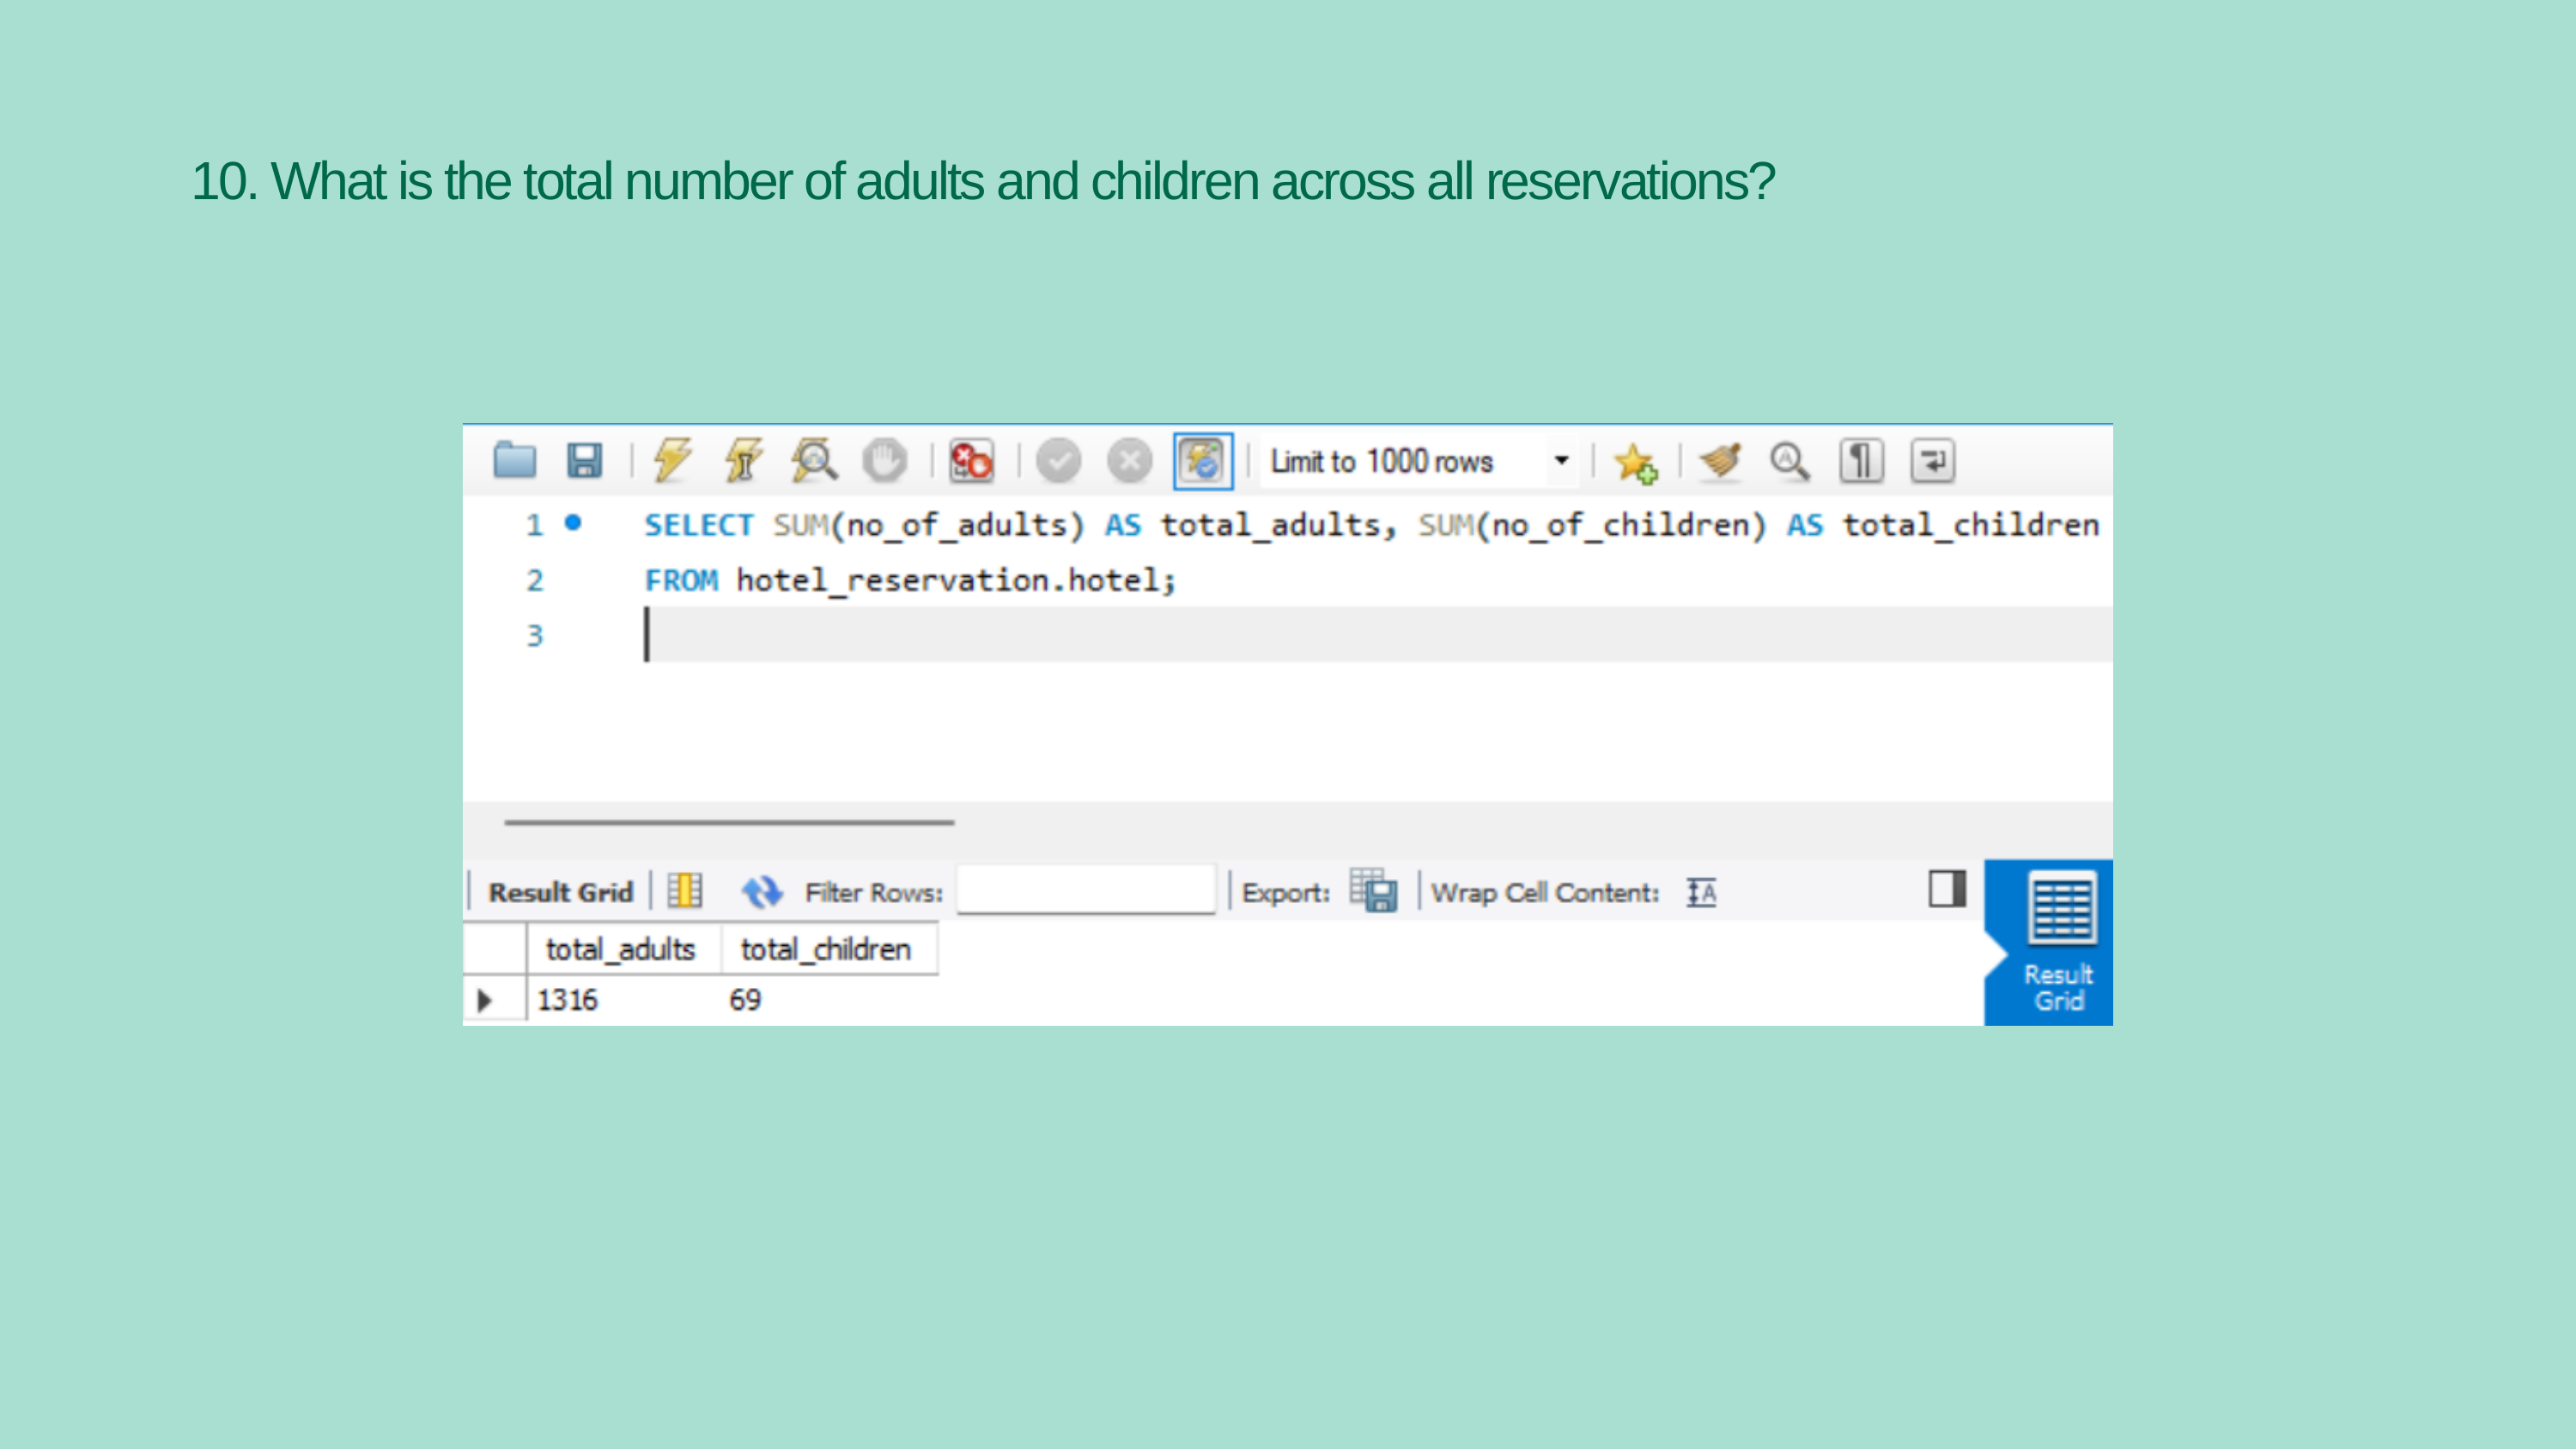

10. What is the total number of adults and children across all reservations?